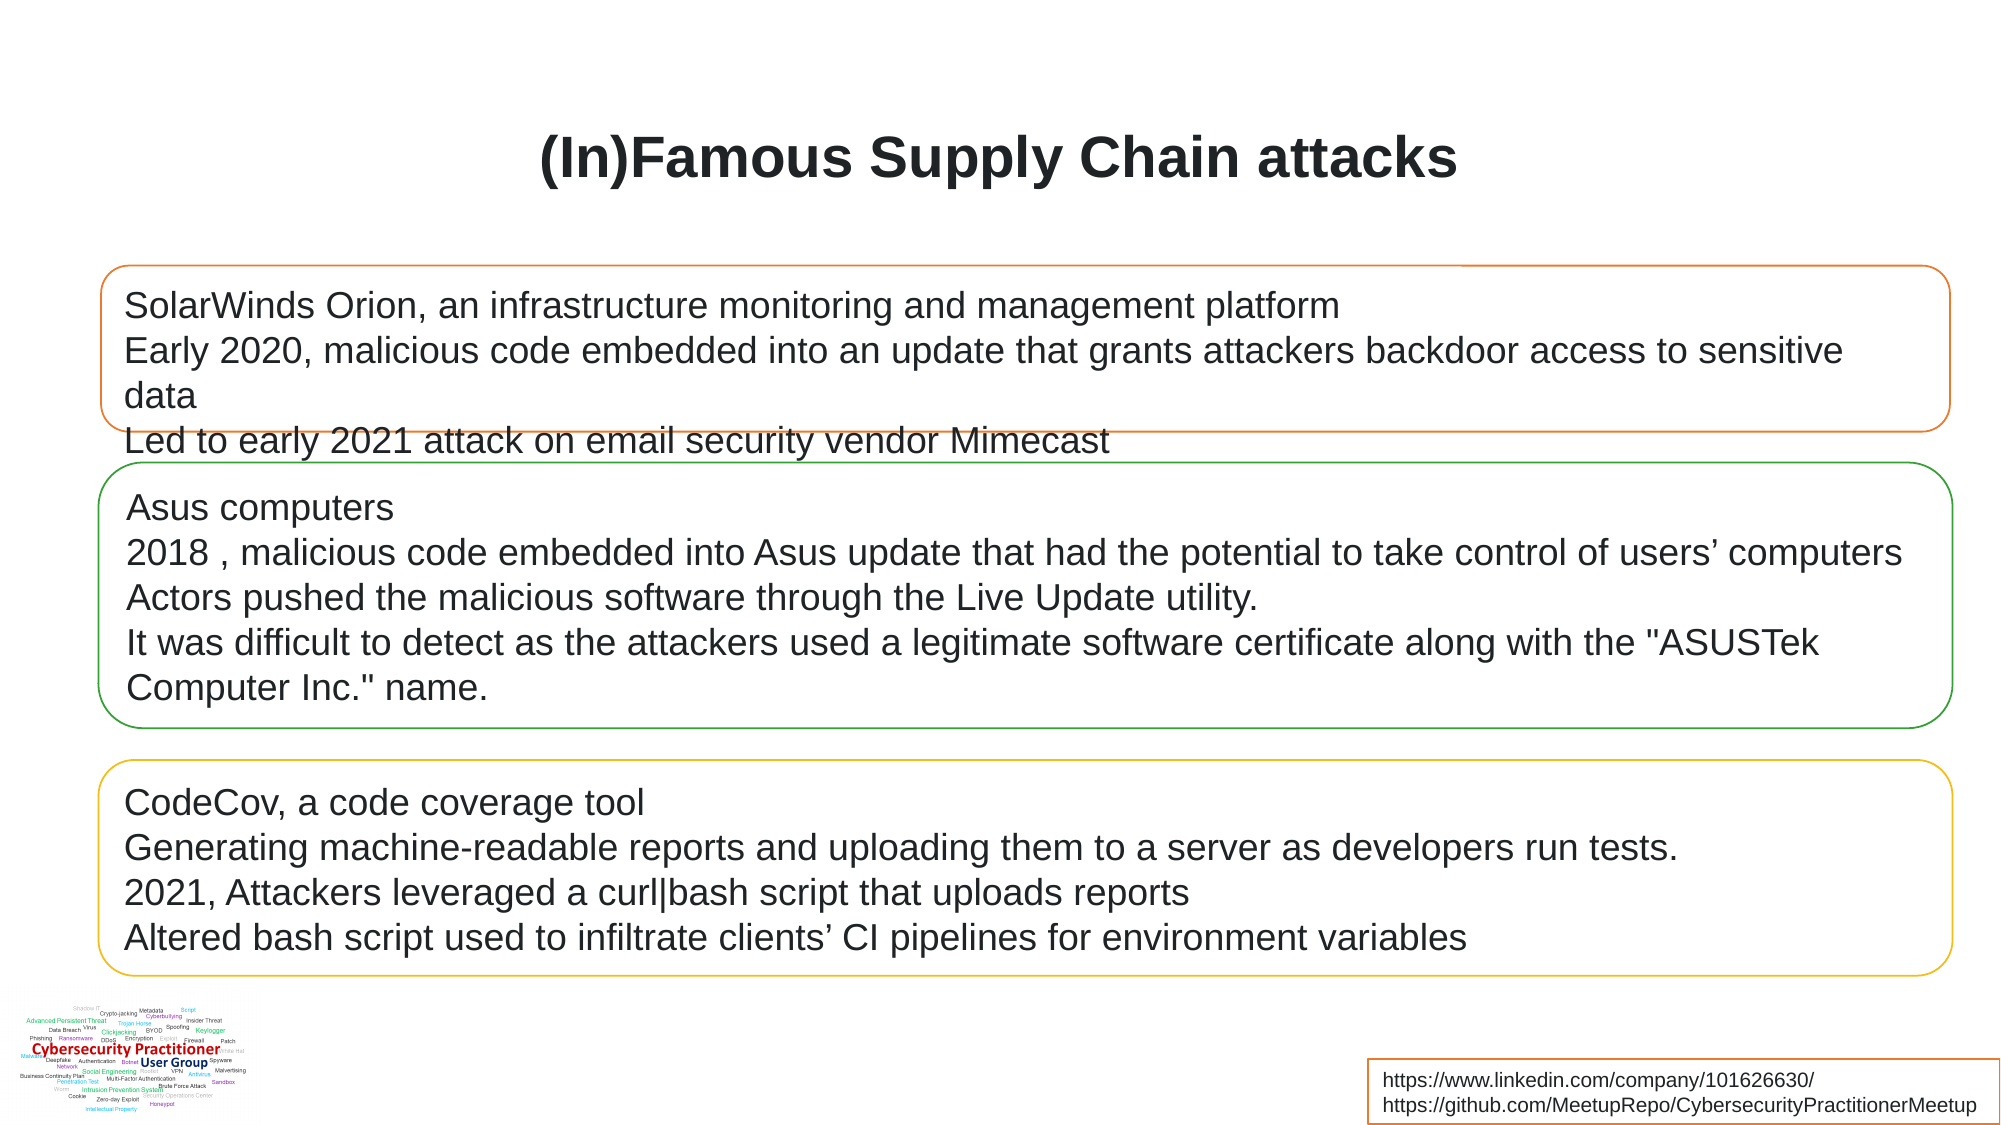

(In)Famous Supply Chain attacks
SolarWinds Orion, an infrastructure monitoring and management platform
Early 2020, malicious code embedded into an update that grants attackers backdoor access to sensitive data
Led to early 2021 attack on email security vendor Mimecast
Asus computers
2018 , malicious code embedded into Asus update that had the potential to take control of users’ computers
Actors pushed the malicious software through the Live Update utility.
It was difficult to detect as the attackers used a legitimate software certificate along with the "ASUSTek Computer Inc." name.
CodeCov, a code coverage tool
Generating machine-readable reports and uploading them to a server as developers run tests.
2021, Attackers leveraged a curl|bash script that uploads reports
Altered bash script used to infiltrate clients’ CI pipelines for environment variables